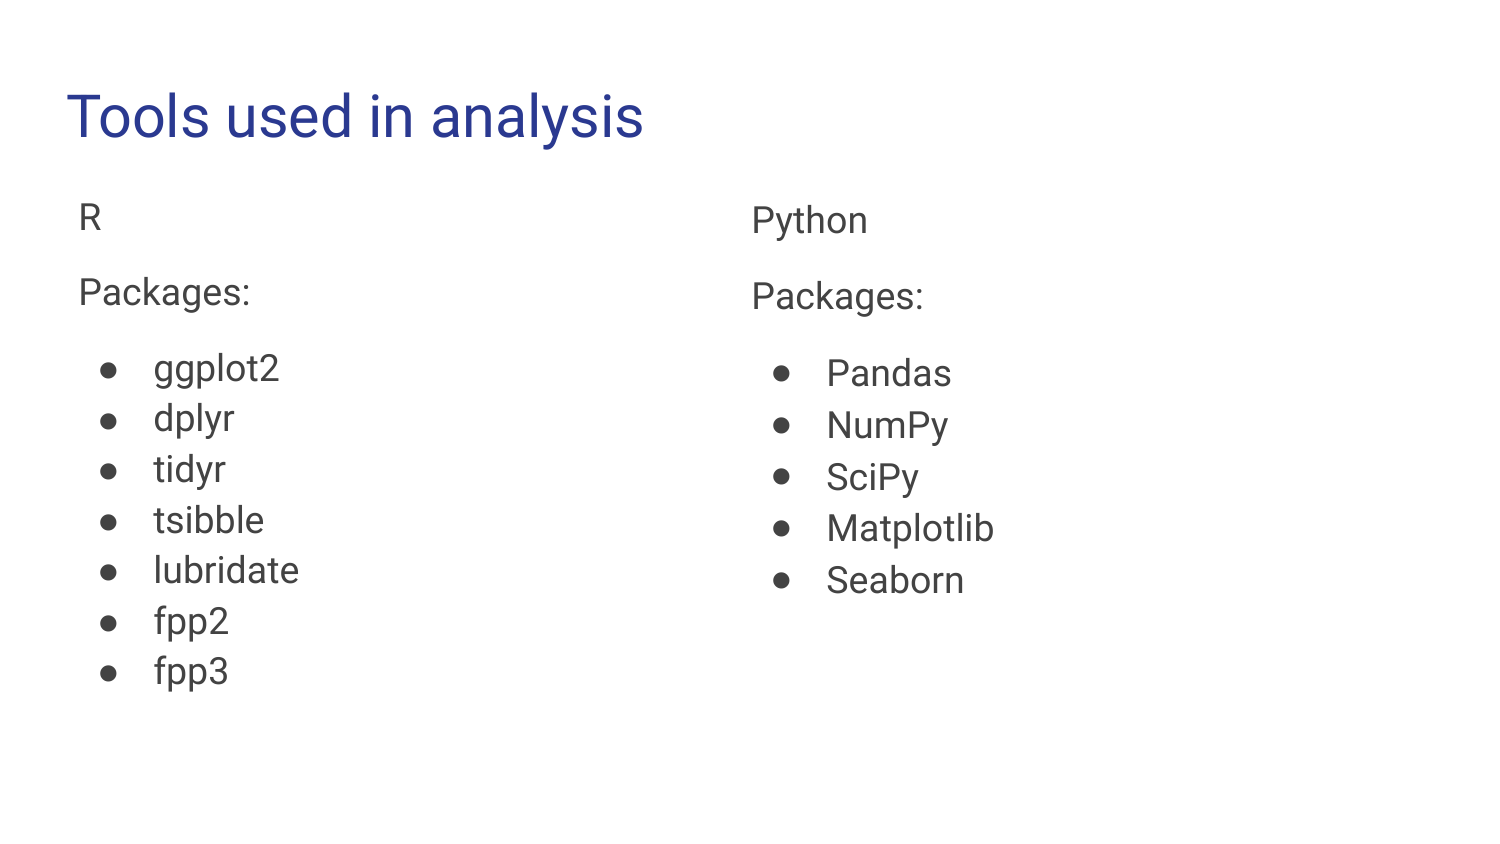

# Tools used in analysis
R
Packages:
ggplot2
dplyr
tidyr
tsibble
lubridate
fpp2
fpp3

Python
Packages:
Pandas
NumPy
SciPy
Matplotlib
Seaborn